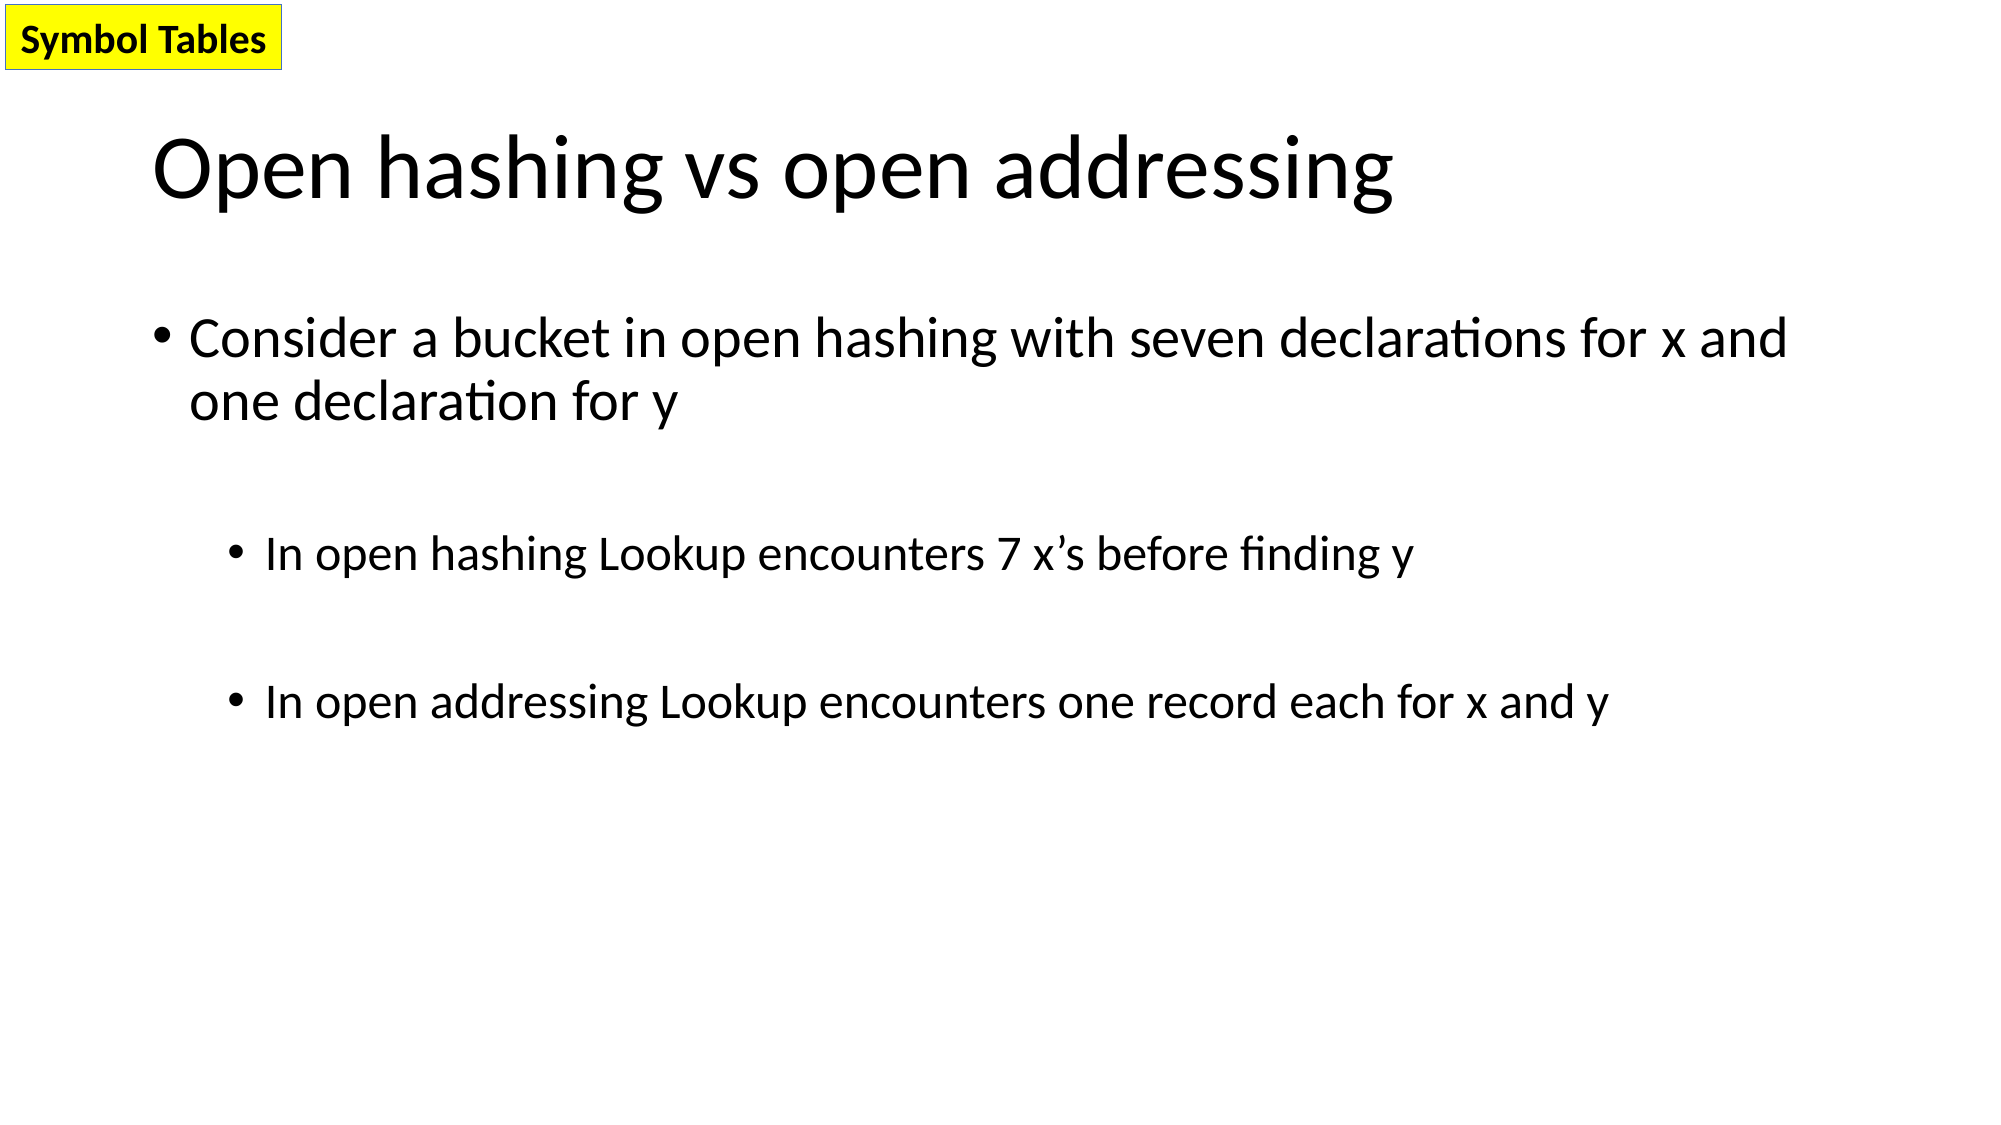

Symbol Tables
# Open hashing vs open addressing
Consider a bucket in open hashing with seven declarations for x and one declaration for y

In open hashing Lookup encounters 7 x’s before finding y

In open addressing Lookup encounters one record each for x and y